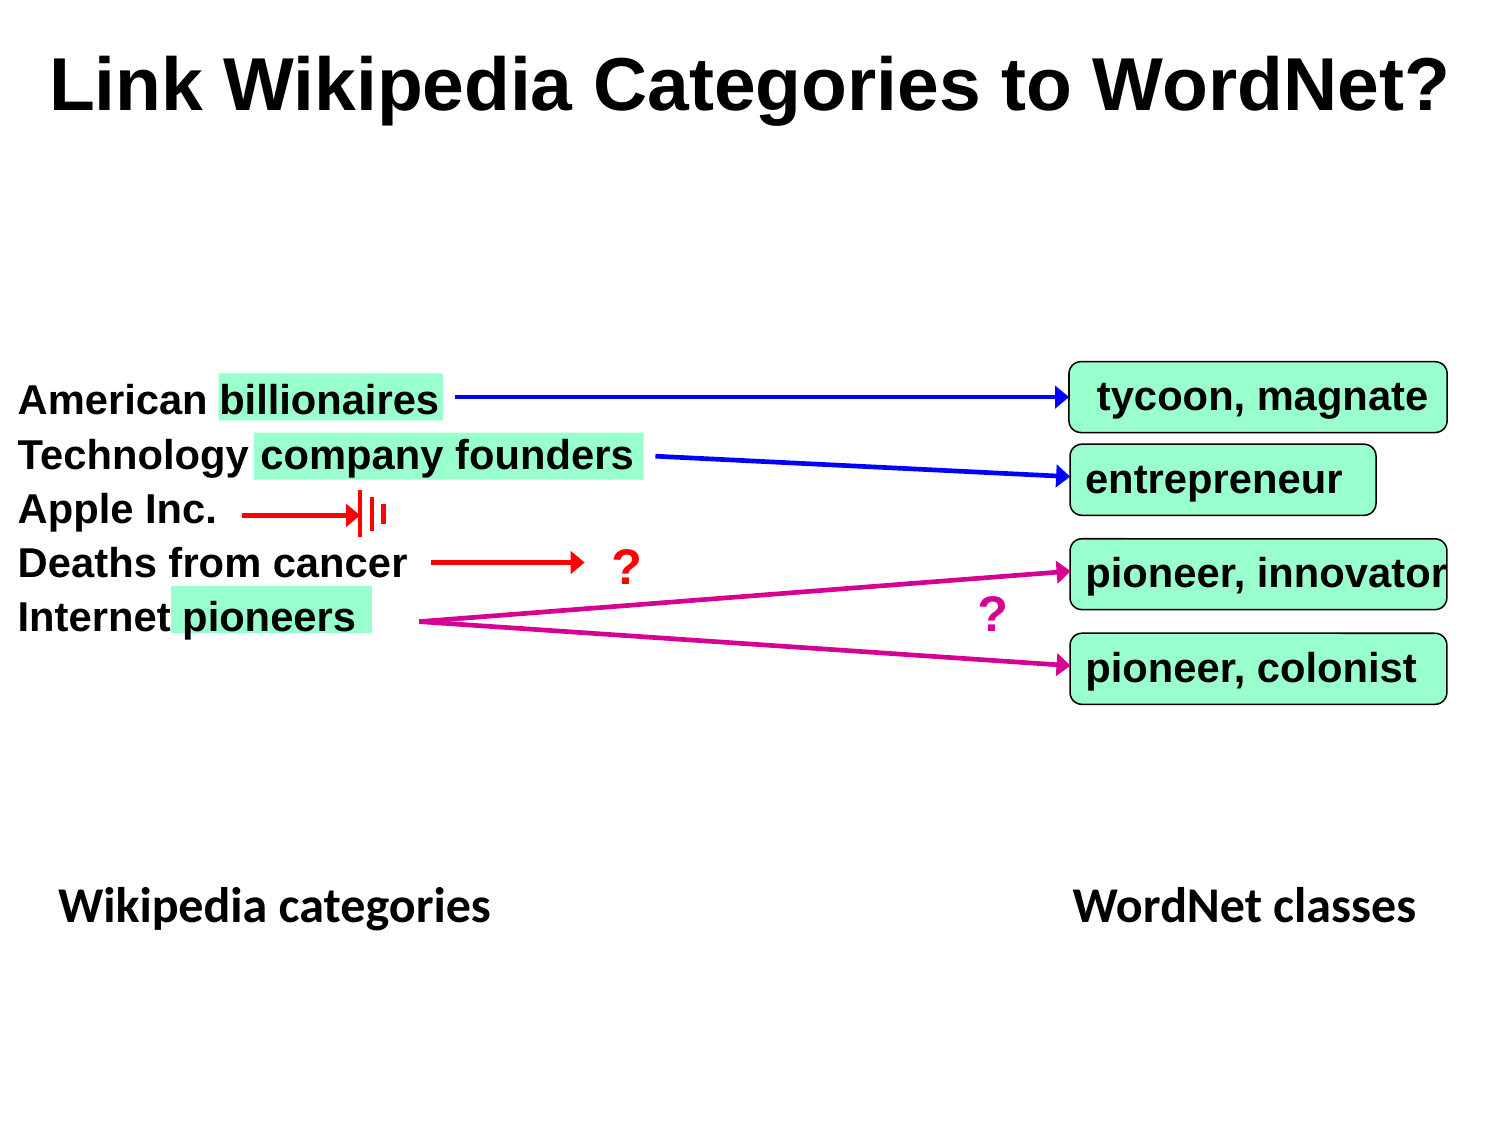

# Link Wikipedia Categories to WordNet?
American billionaires
Technology company founders
Apple Inc.
Deaths from cancer
Internet pioneers

tycoon, magnate

entrepreneur

?
pioneer, innovator

?

pioneer, colonist

Wikipedia categories
WordNet classes